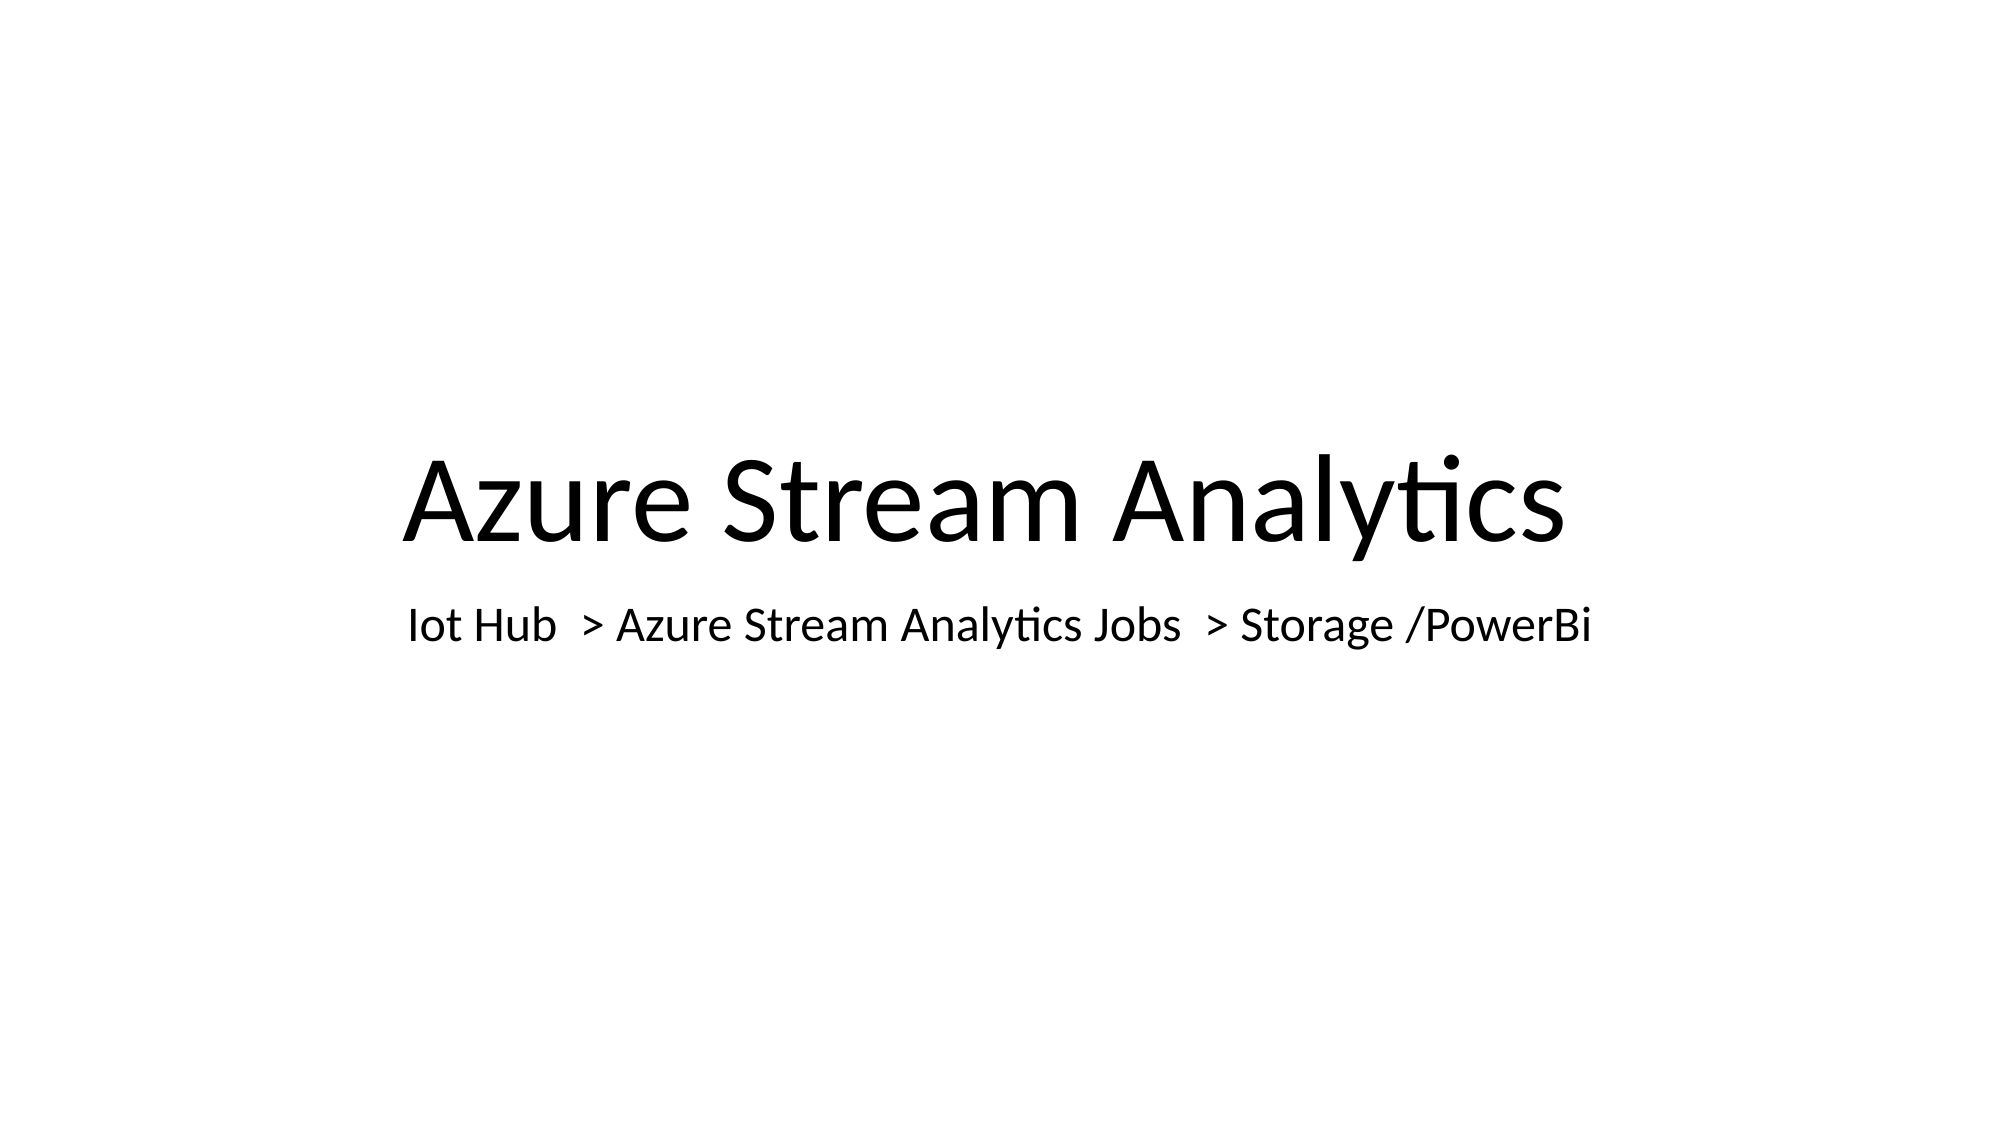

# Azure Stream Analytics
Iot Hub  > Azure Stream Analytics Jobs  > Storage /PowerBi